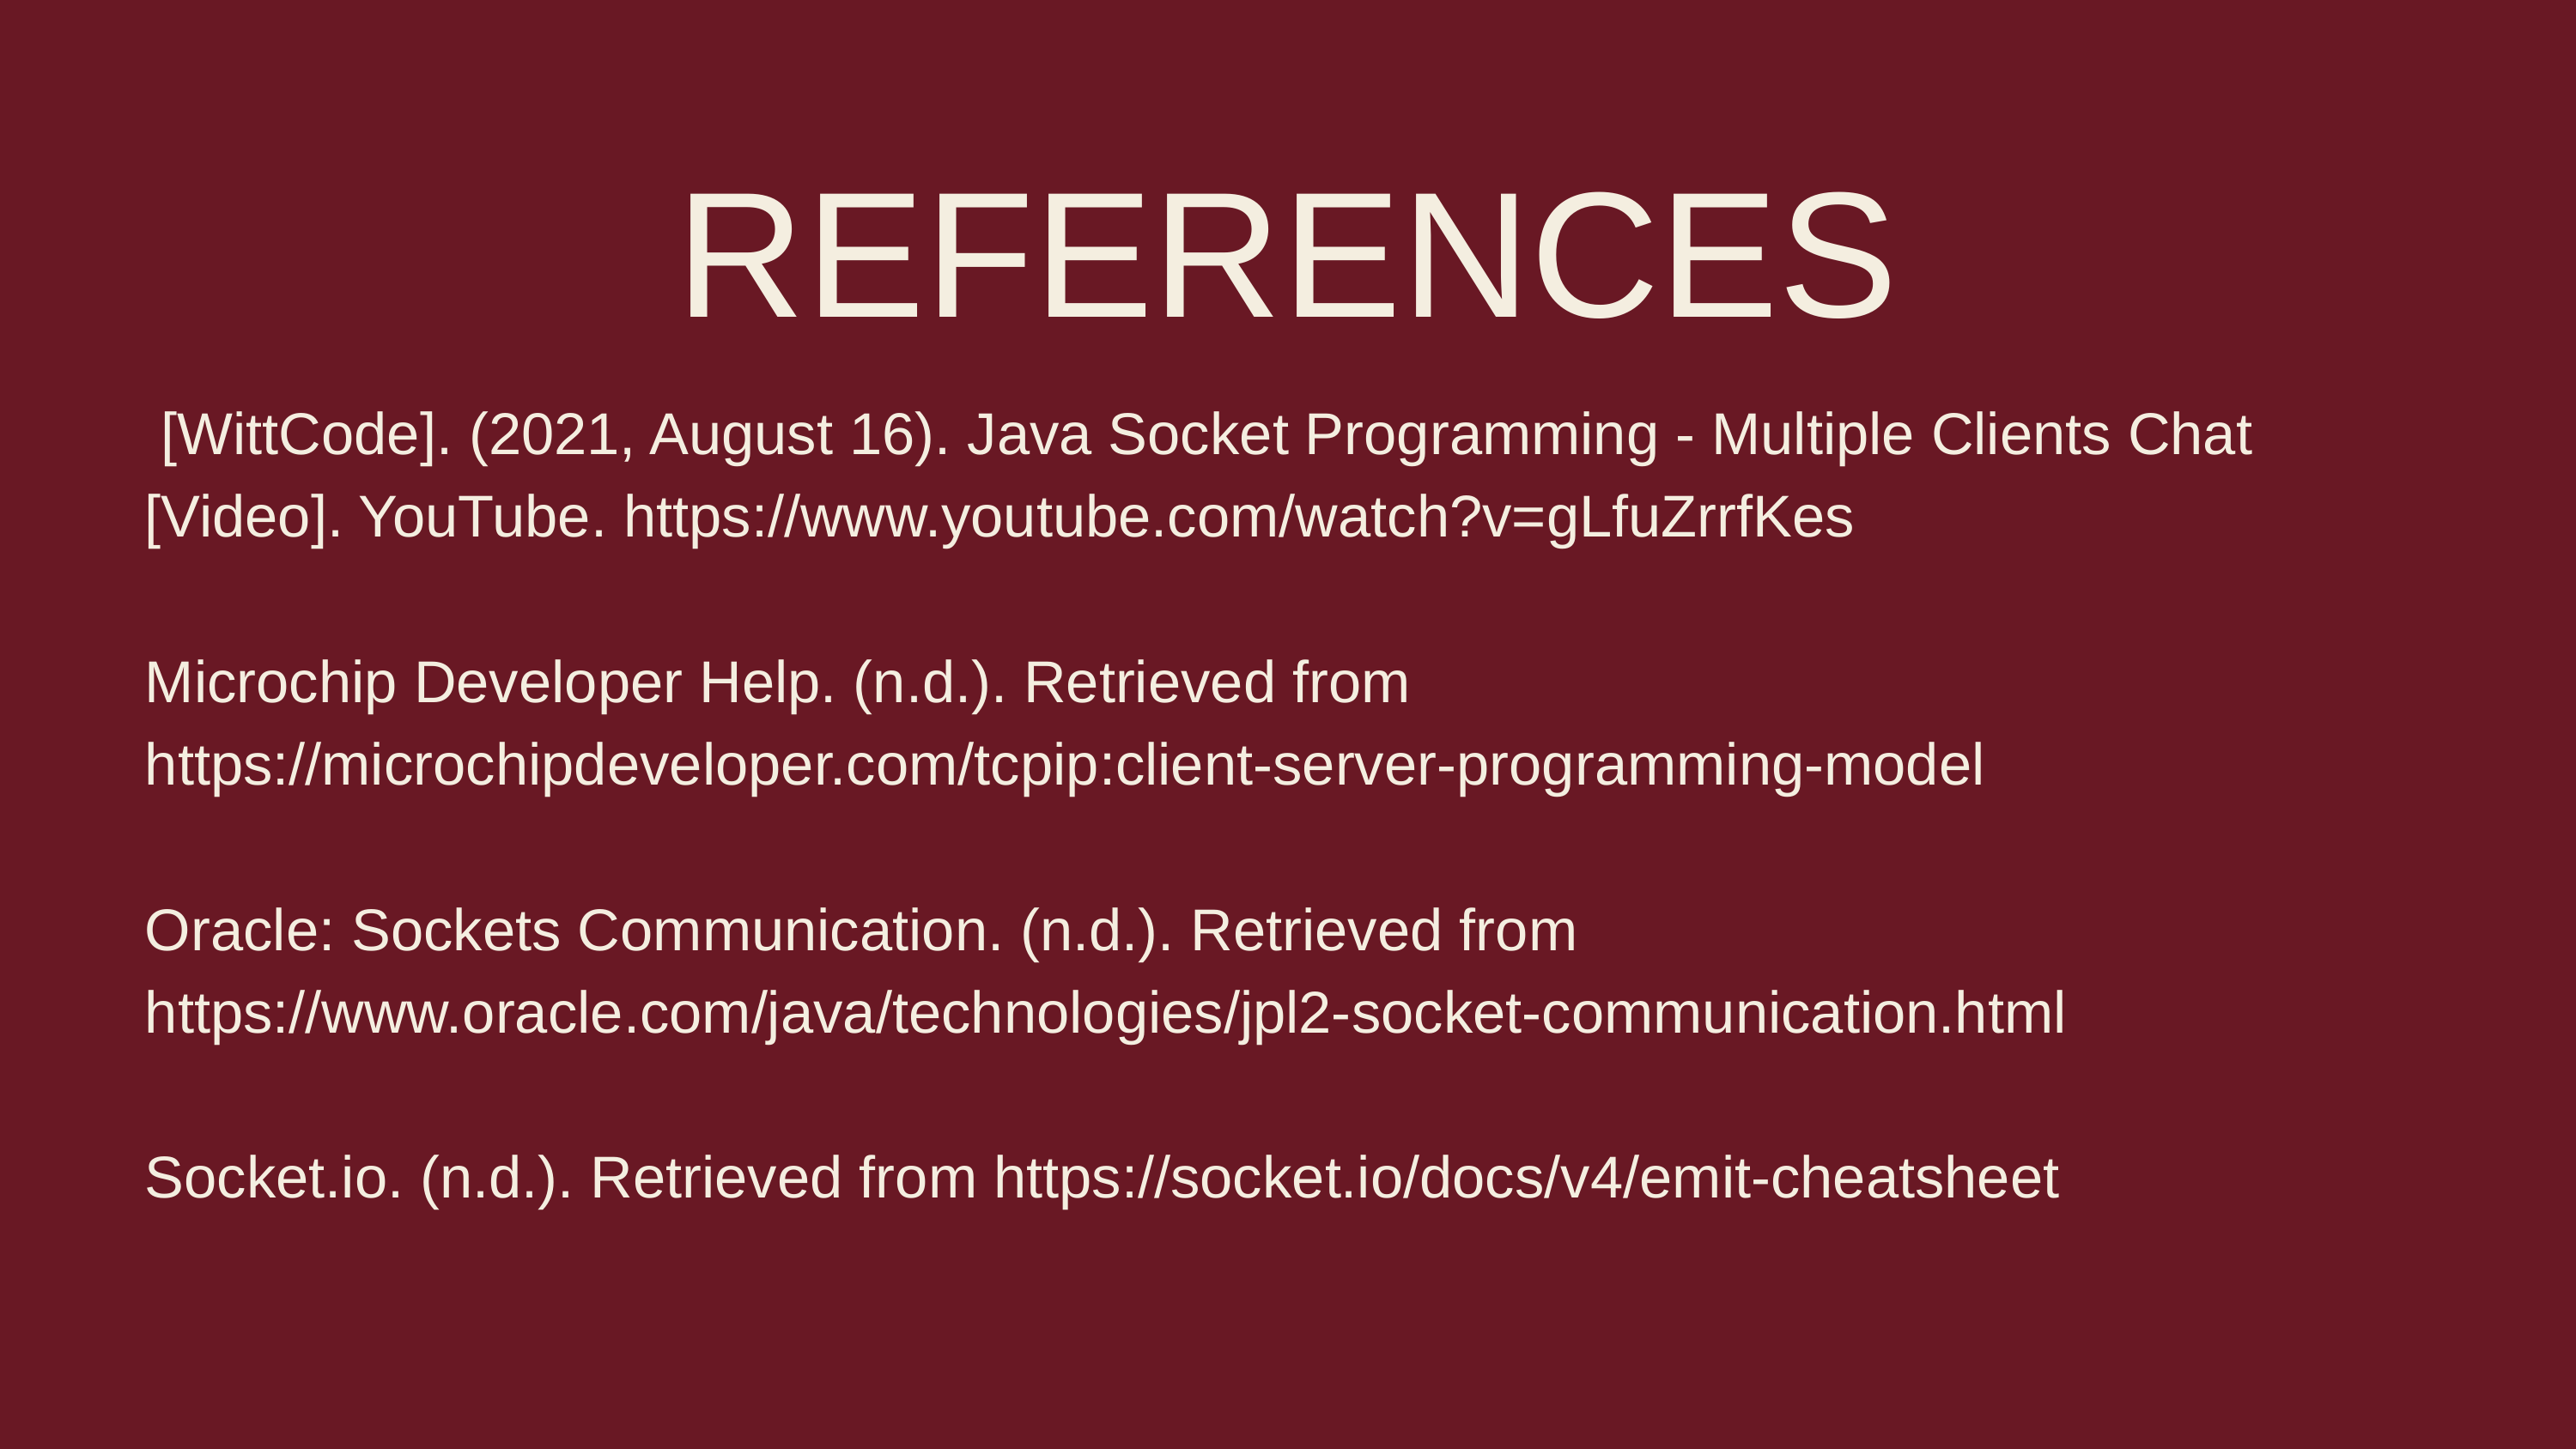

REFERENCES
 [WittCode]. (2021, August 16). Java Socket Programming - Multiple Clients Chat
[Video]. YouTube. https://www.youtube.com/watch?v=gLfuZrrfKes

Microchip Developer Help. (n.d.). Retrieved from https://microchipdeveloper.com/tcpip:client-server-programming-model

Oracle: Sockets Communication. (n.d.). Retrieved from https://www.oracle.com/java/technologies/jpl2-socket-communication.html

Socket.io. (n.d.). Retrieved from https://socket.io/docs/v4/emit-cheatsheet